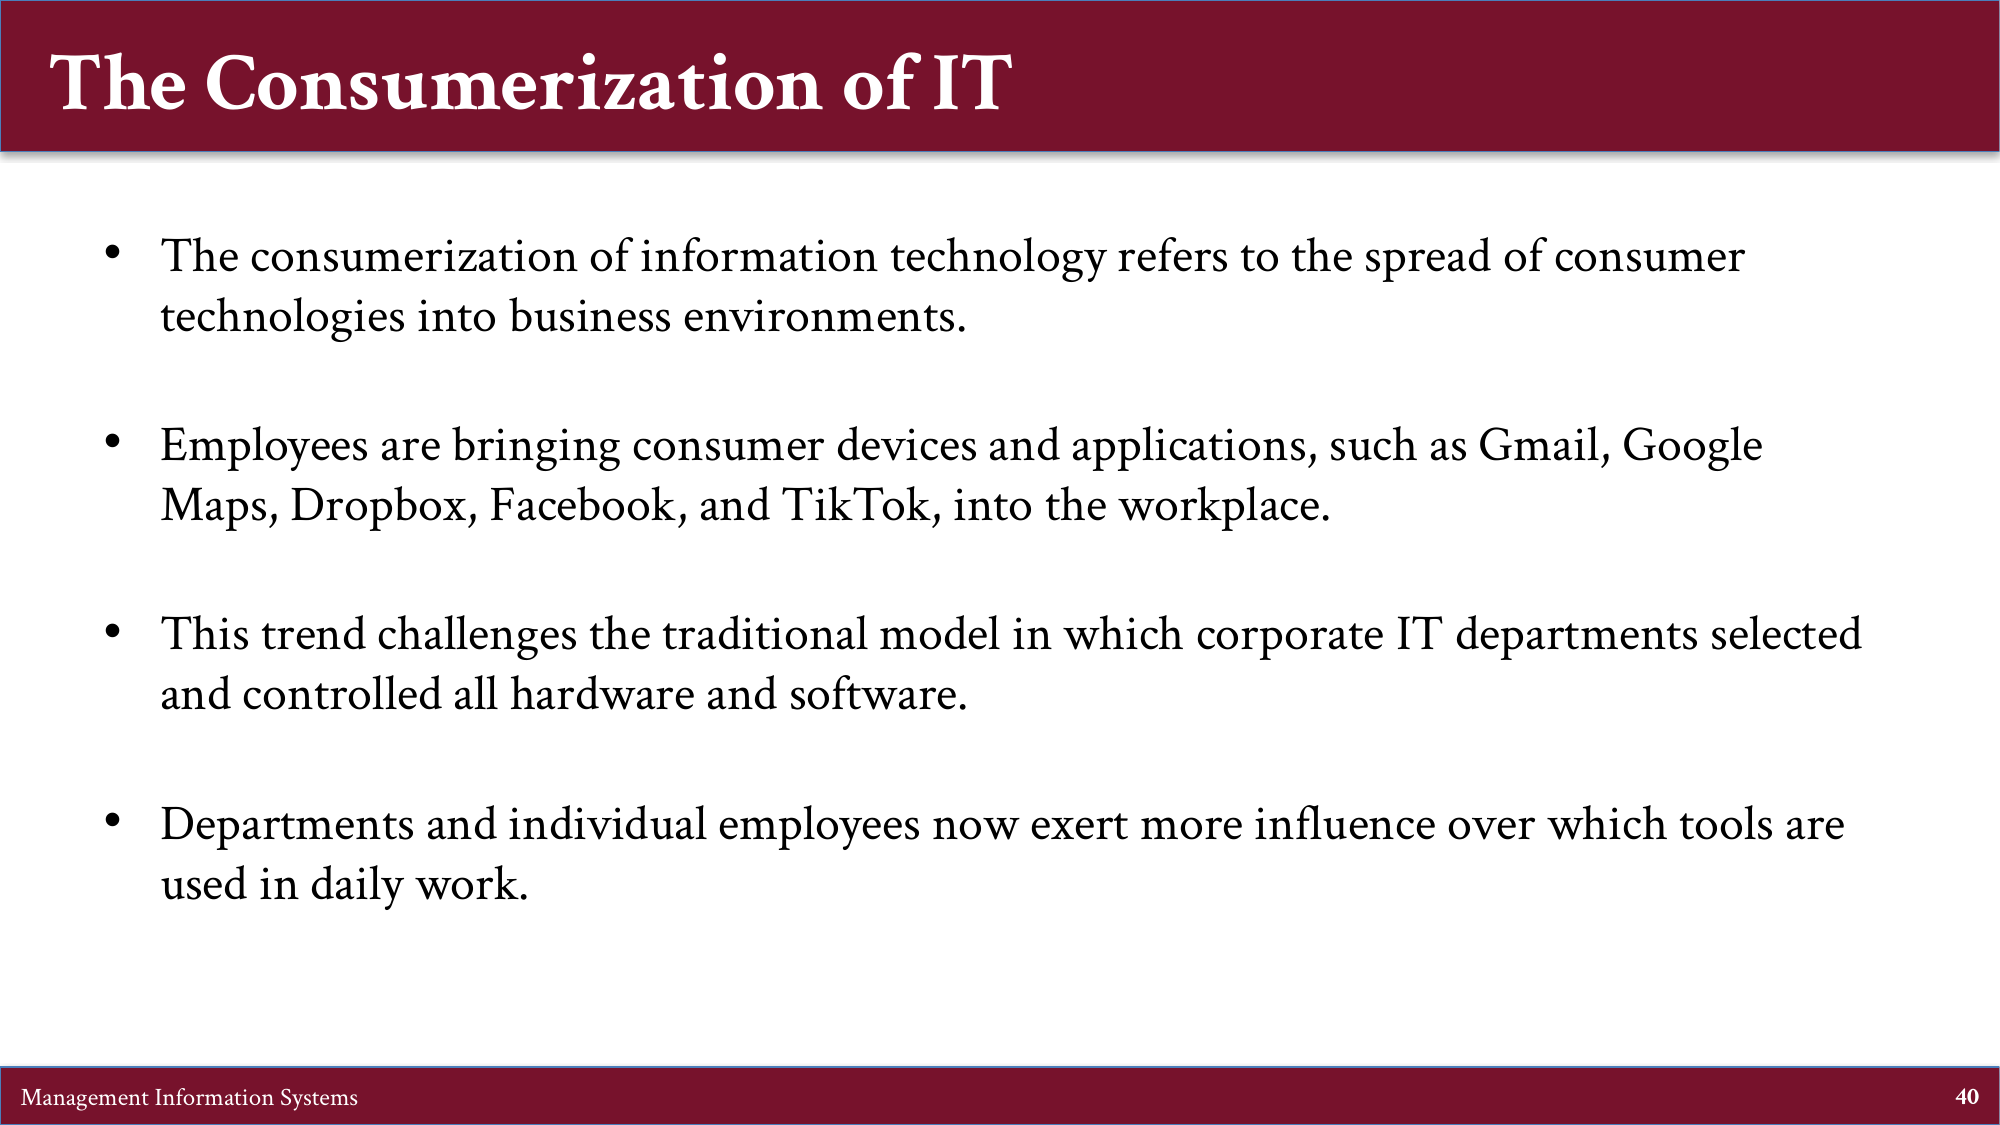

# The Consumerization of IT
The consumerization of information technology refers to the spread of consumer technologies into business environments.

Employees are bringing consumer devices and applications, such as Gmail, Google Maps, Dropbox, Facebook, and TikTok, into the workplace.

This trend challenges the traditional model in which corporate IT departments selected and controlled all hardware and software.

Departments and individual employees now exert more influence over which tools are used in daily work.

 Management Information Systems
40